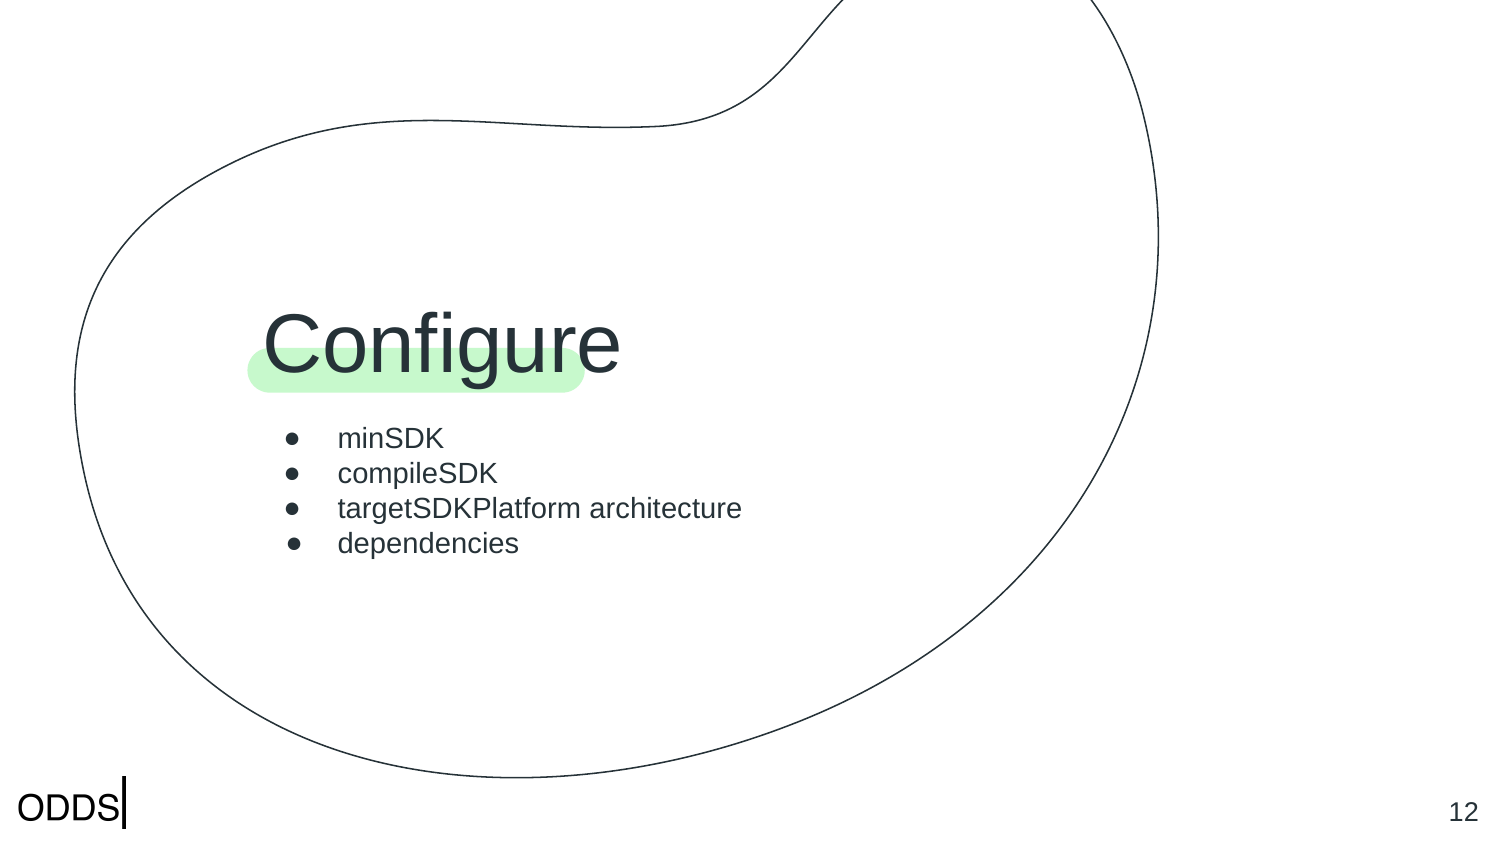

# Configure

minSDK
compileSDK
targetSDKPlatform architecture
dependencies
12